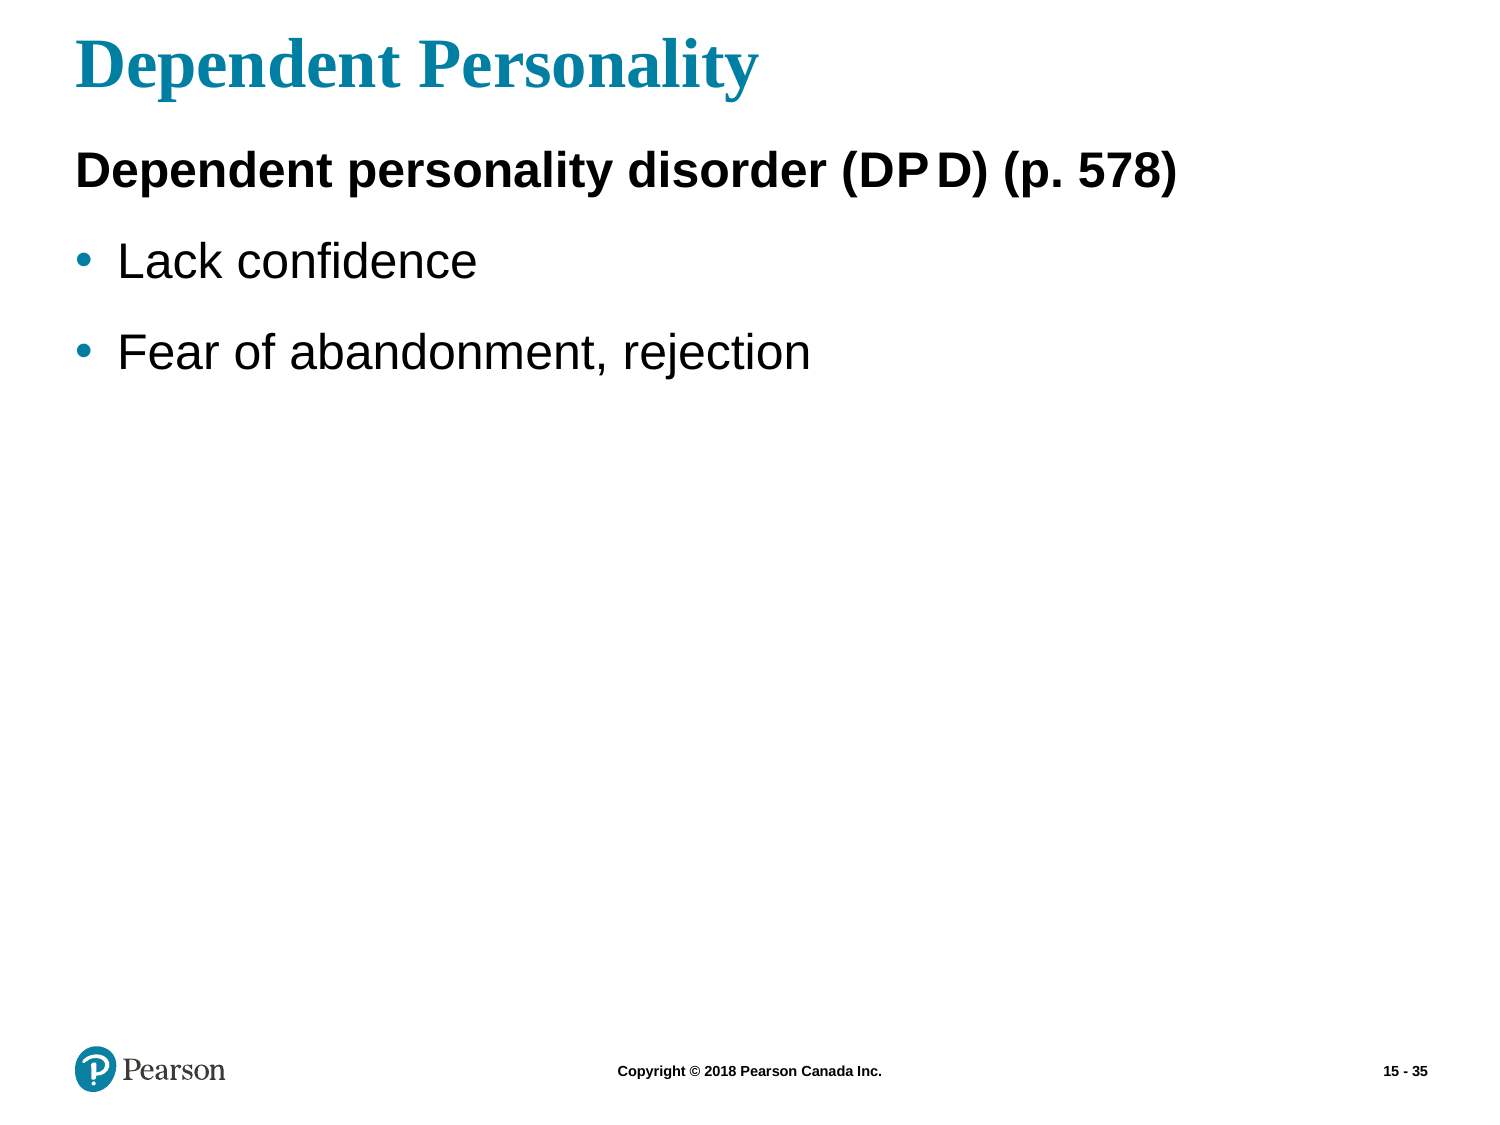

# Dependent Personality
Dependent personality disorder (D P D) (p. 578)
Lack confidence
Fear of abandonment, rejection